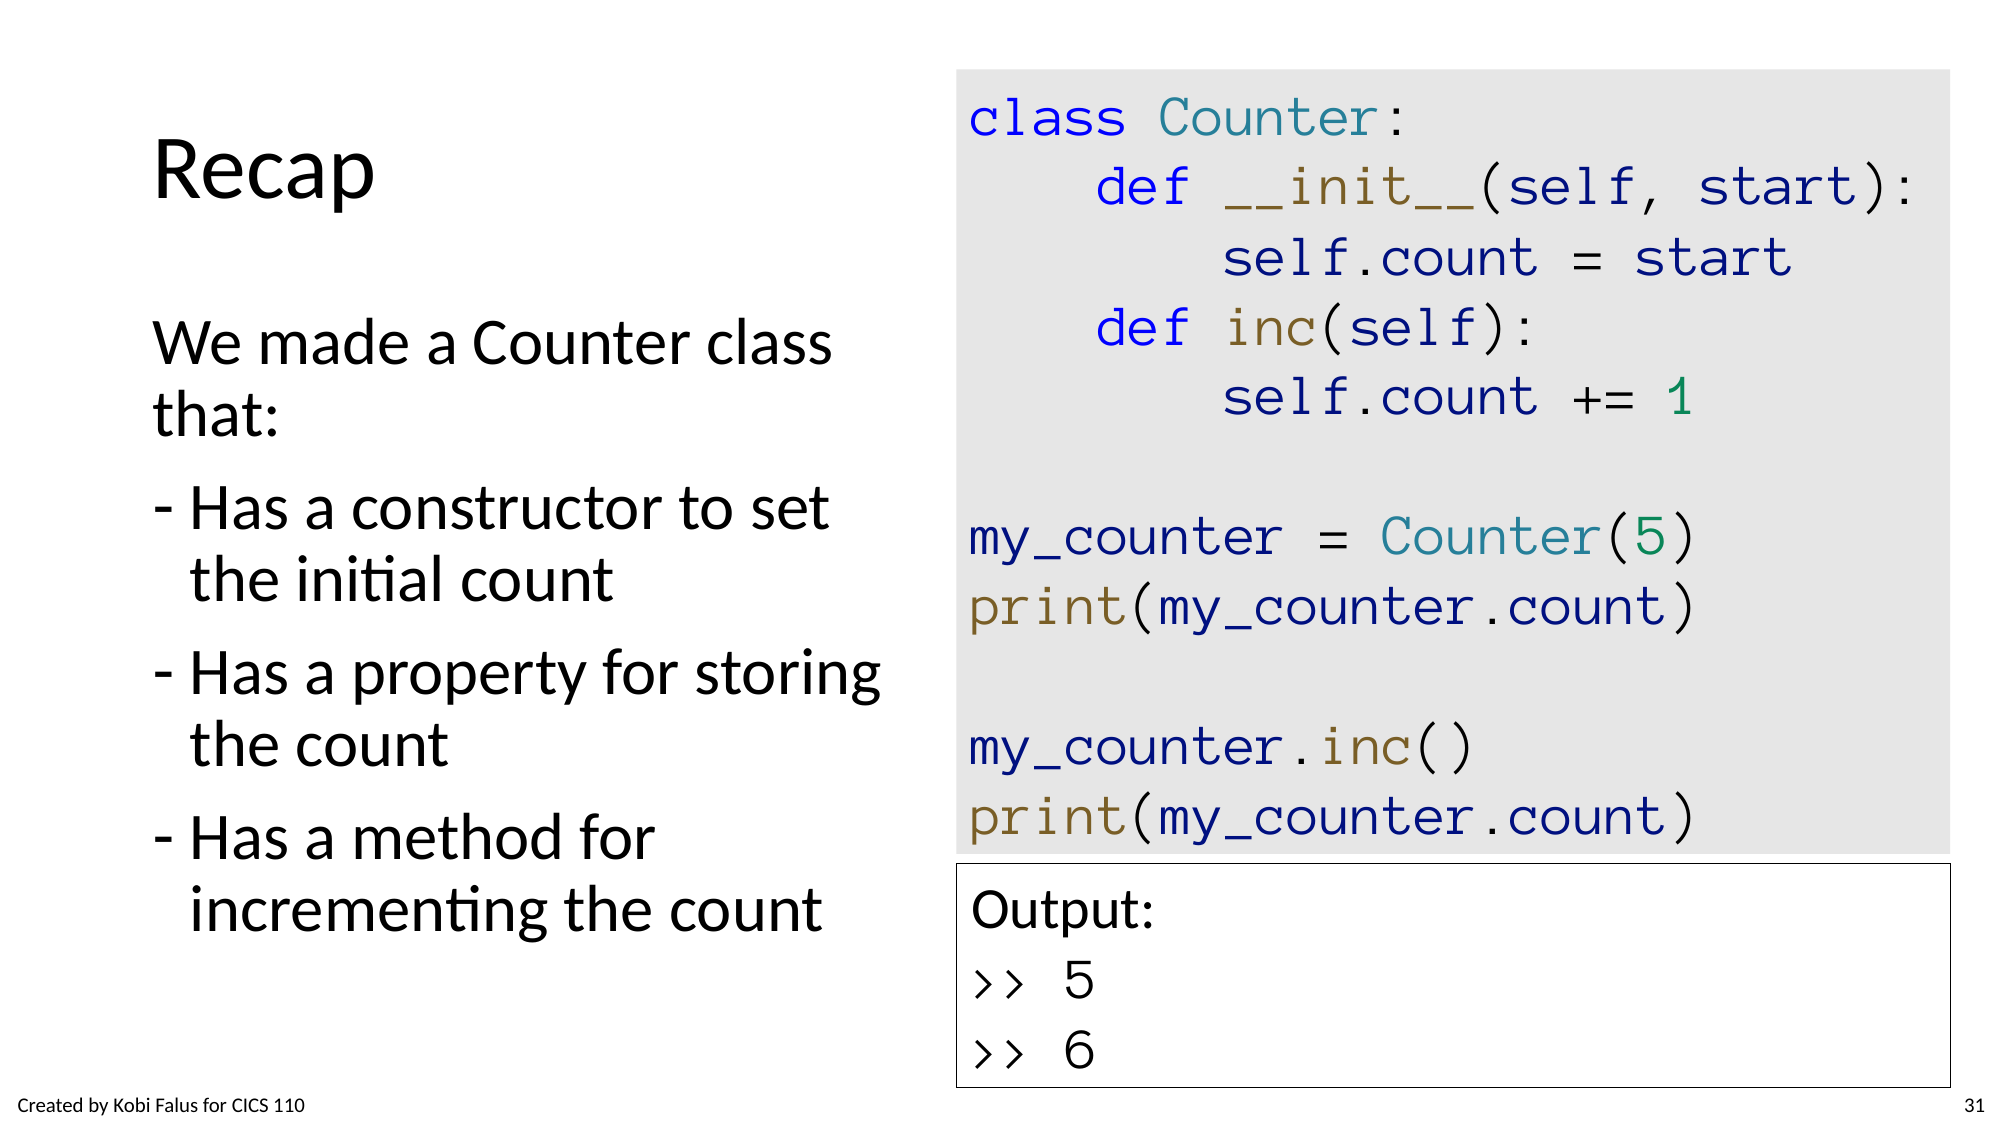

# Recap
class Counter:
    def __init__(self, start):
        self.count = start
    def inc(self):
        self.count += 1
my_counter = Counter(5)
print(my_counter.count)
my_counter.inc()
print(my_counter.count)
We made a Counter class that:
Has a constructor to set the initial count
Has a property for storing the count
Has a method for incrementing the count
Output:
>> 5
>> 6